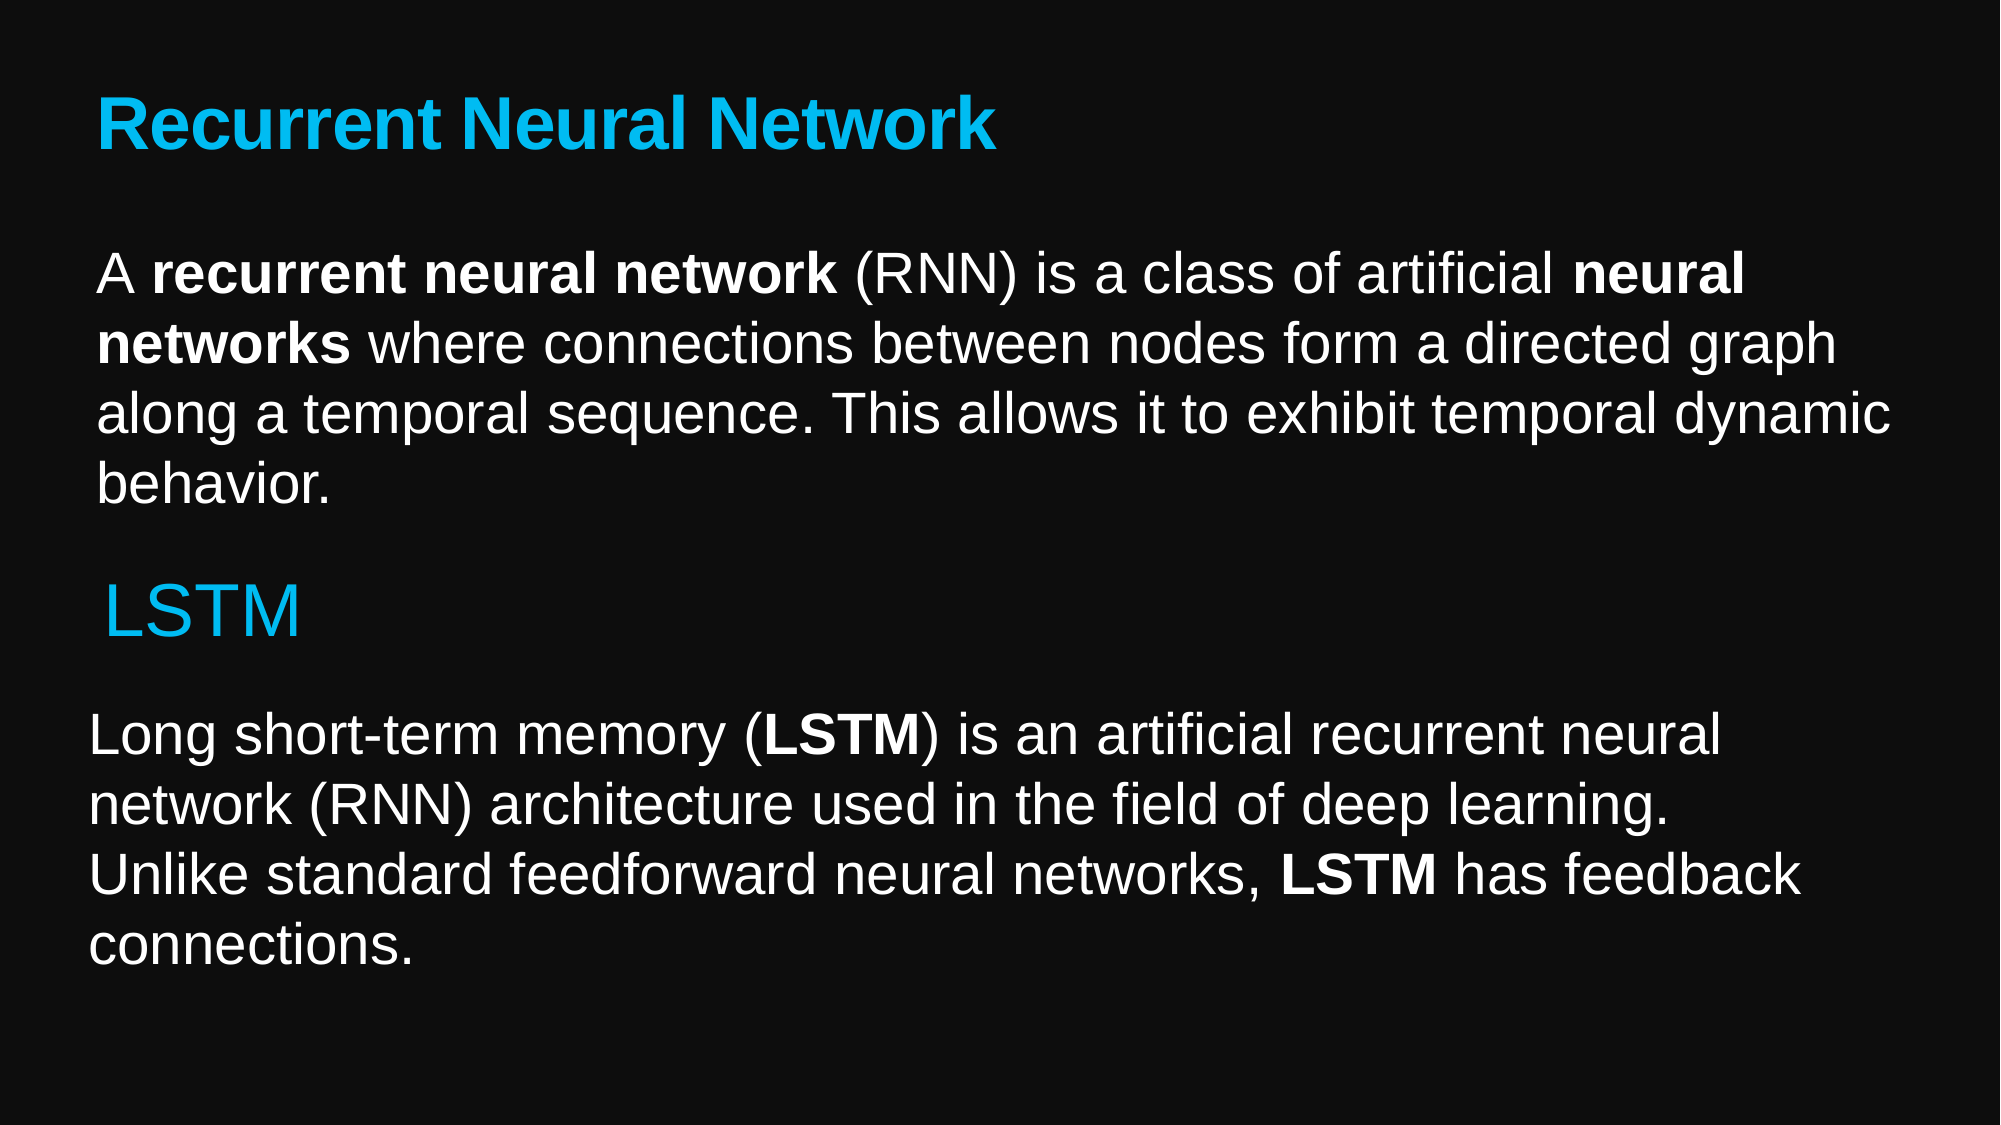

# Recurrent Neural Network
A recurrent neural network (RNN) is a class of artificial neural networks where connections between nodes form a directed graph along a temporal sequence. This allows it to exhibit temporal dynamic behavior.
LSTM
Long short-term memory (LSTM) is an artificial recurrent neural network (RNN) architecture used in the field of deep learning. Unlike standard feedforward neural networks, LSTM has feedback connections.